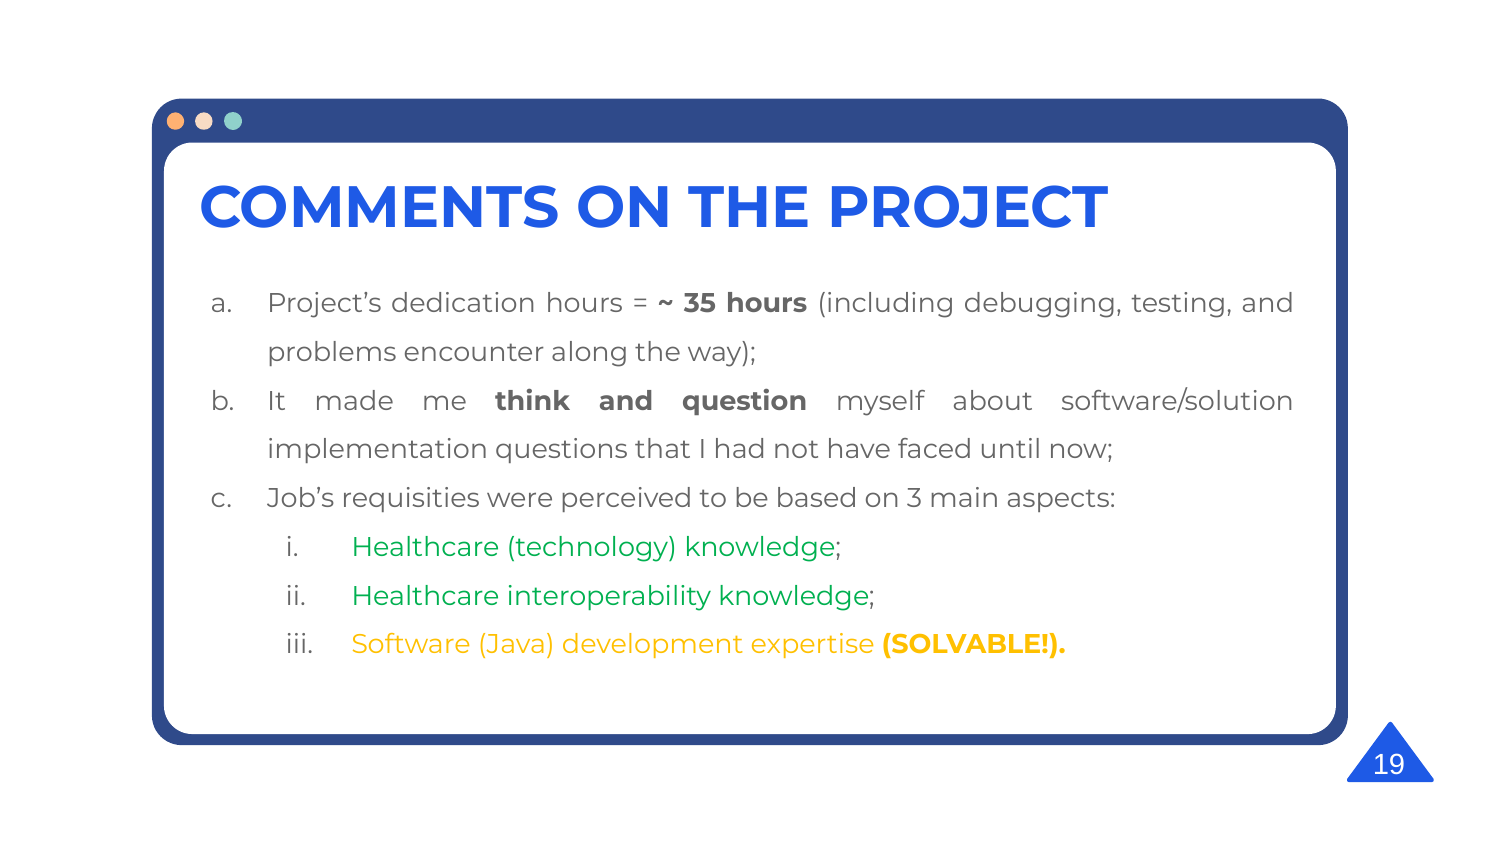

# COMMENTS ON THE PROJECT
Project’s dedication hours = ~ 35 hours (including debugging, testing, and problems encounter along the way);
It made me think and question myself about software/solution implementation questions that I had not have faced until now;
Job’s requisities were perceived to be based on 3 main aspects:
Healthcare (technology) knowledge;
Healthcare interoperability knowledge;
Software (Java) development expertise (SOLVABLE!).

19